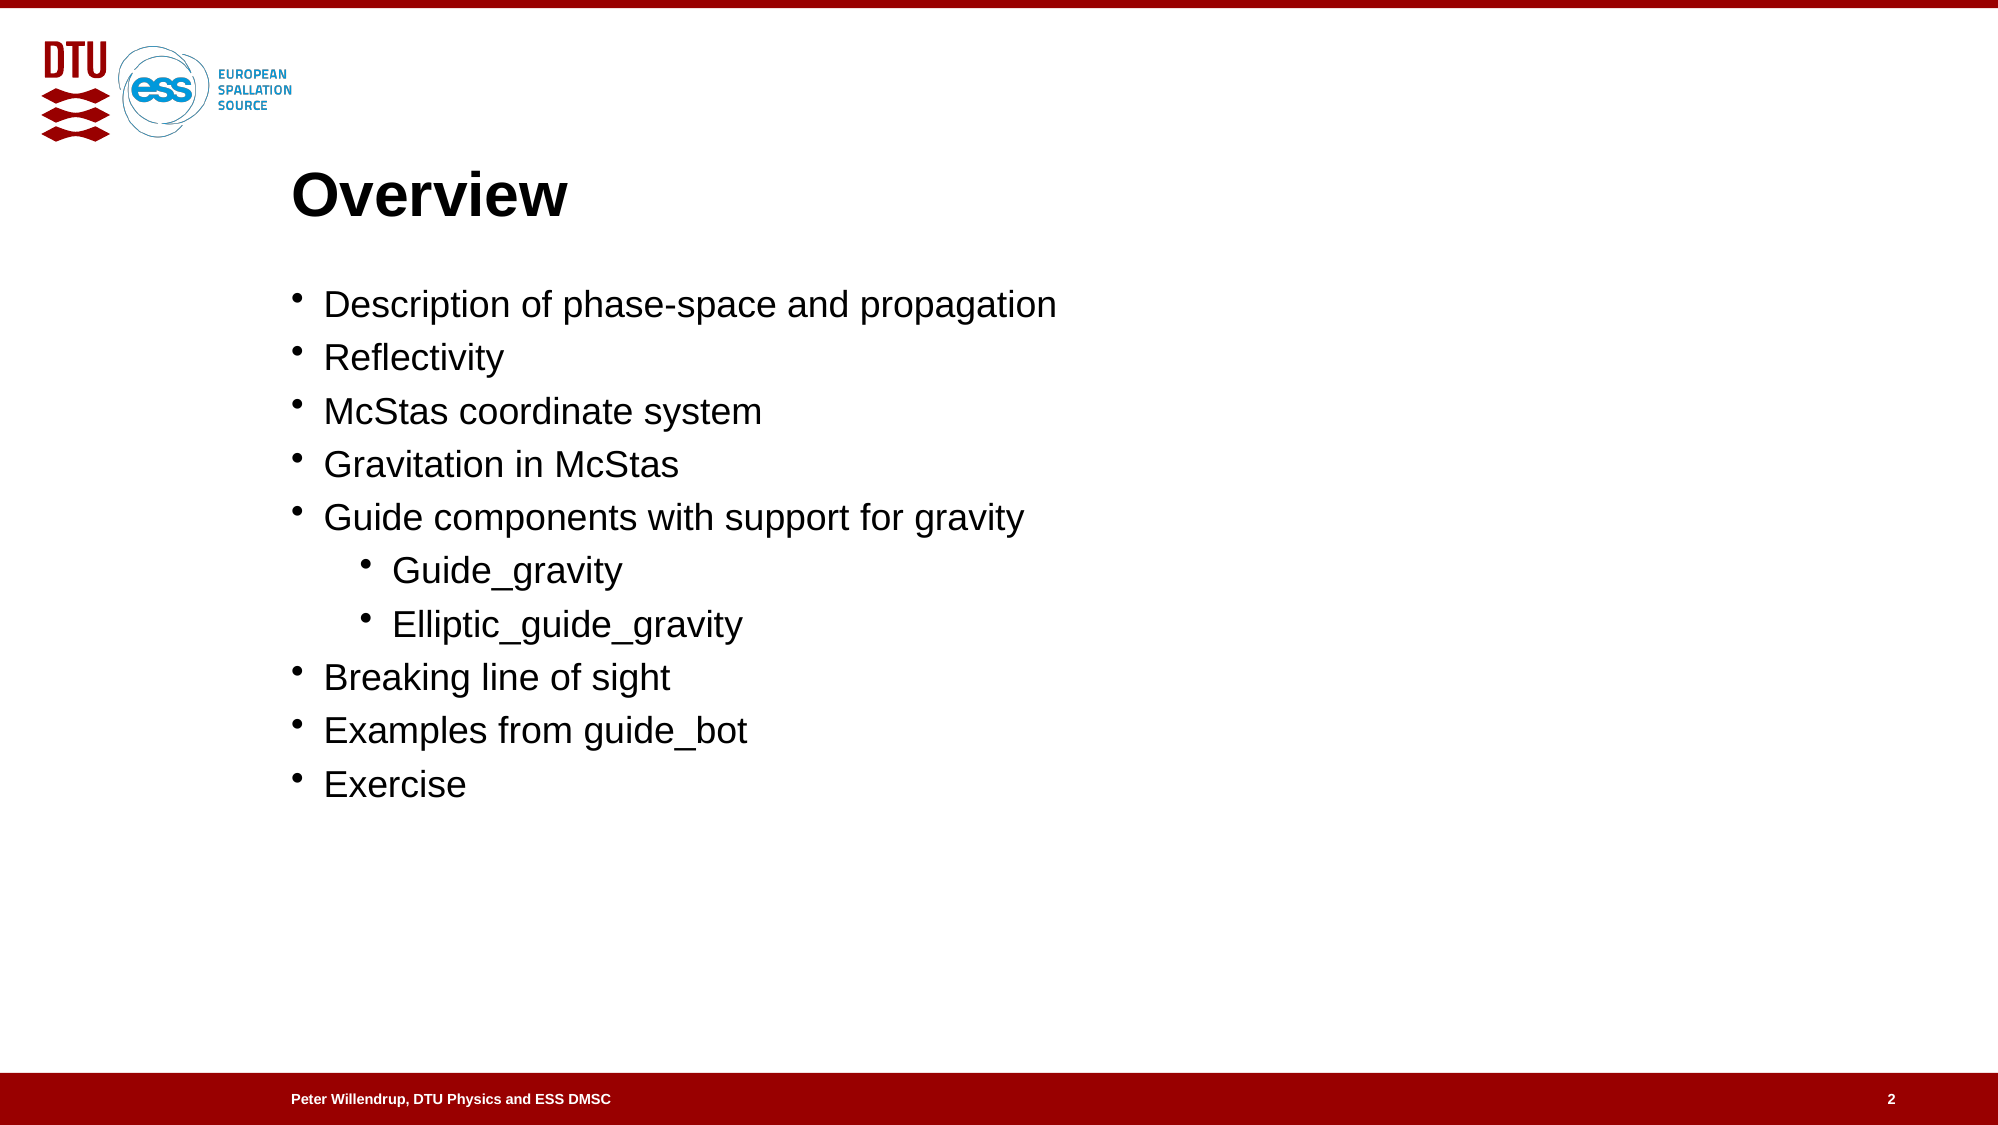

# Overview
Description of phase-space and propagation
Reflectivity
McStas coordinate system
Gravitation in McStas
Guide components with support for gravity
Guide_gravity
Elliptic_guide_gravity
Breaking line of sight
Examples from guide_bot
Exercise
2